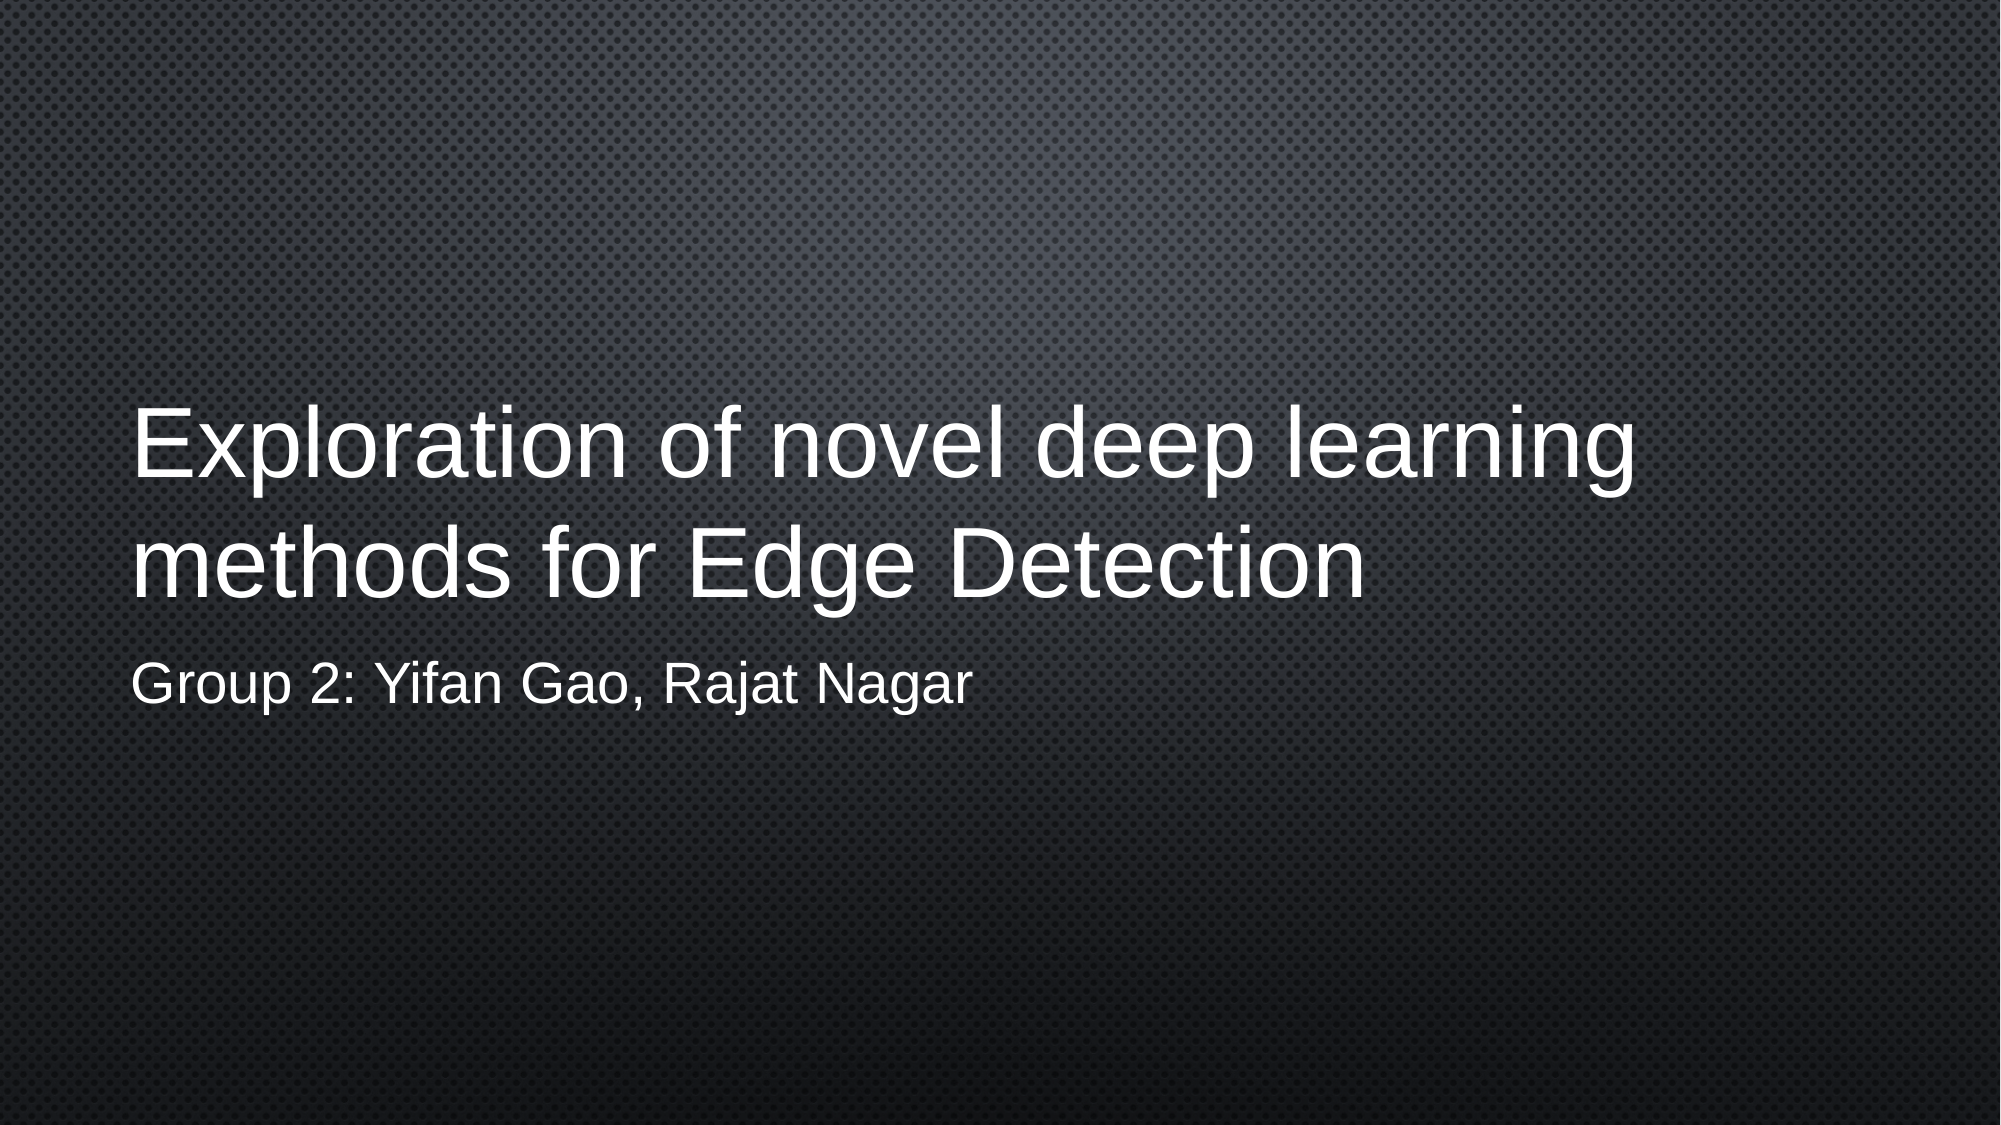

# Exploration of novel deep learning methods for Edge Detection
Group 2: Yifan Gao, Rajat Nagar